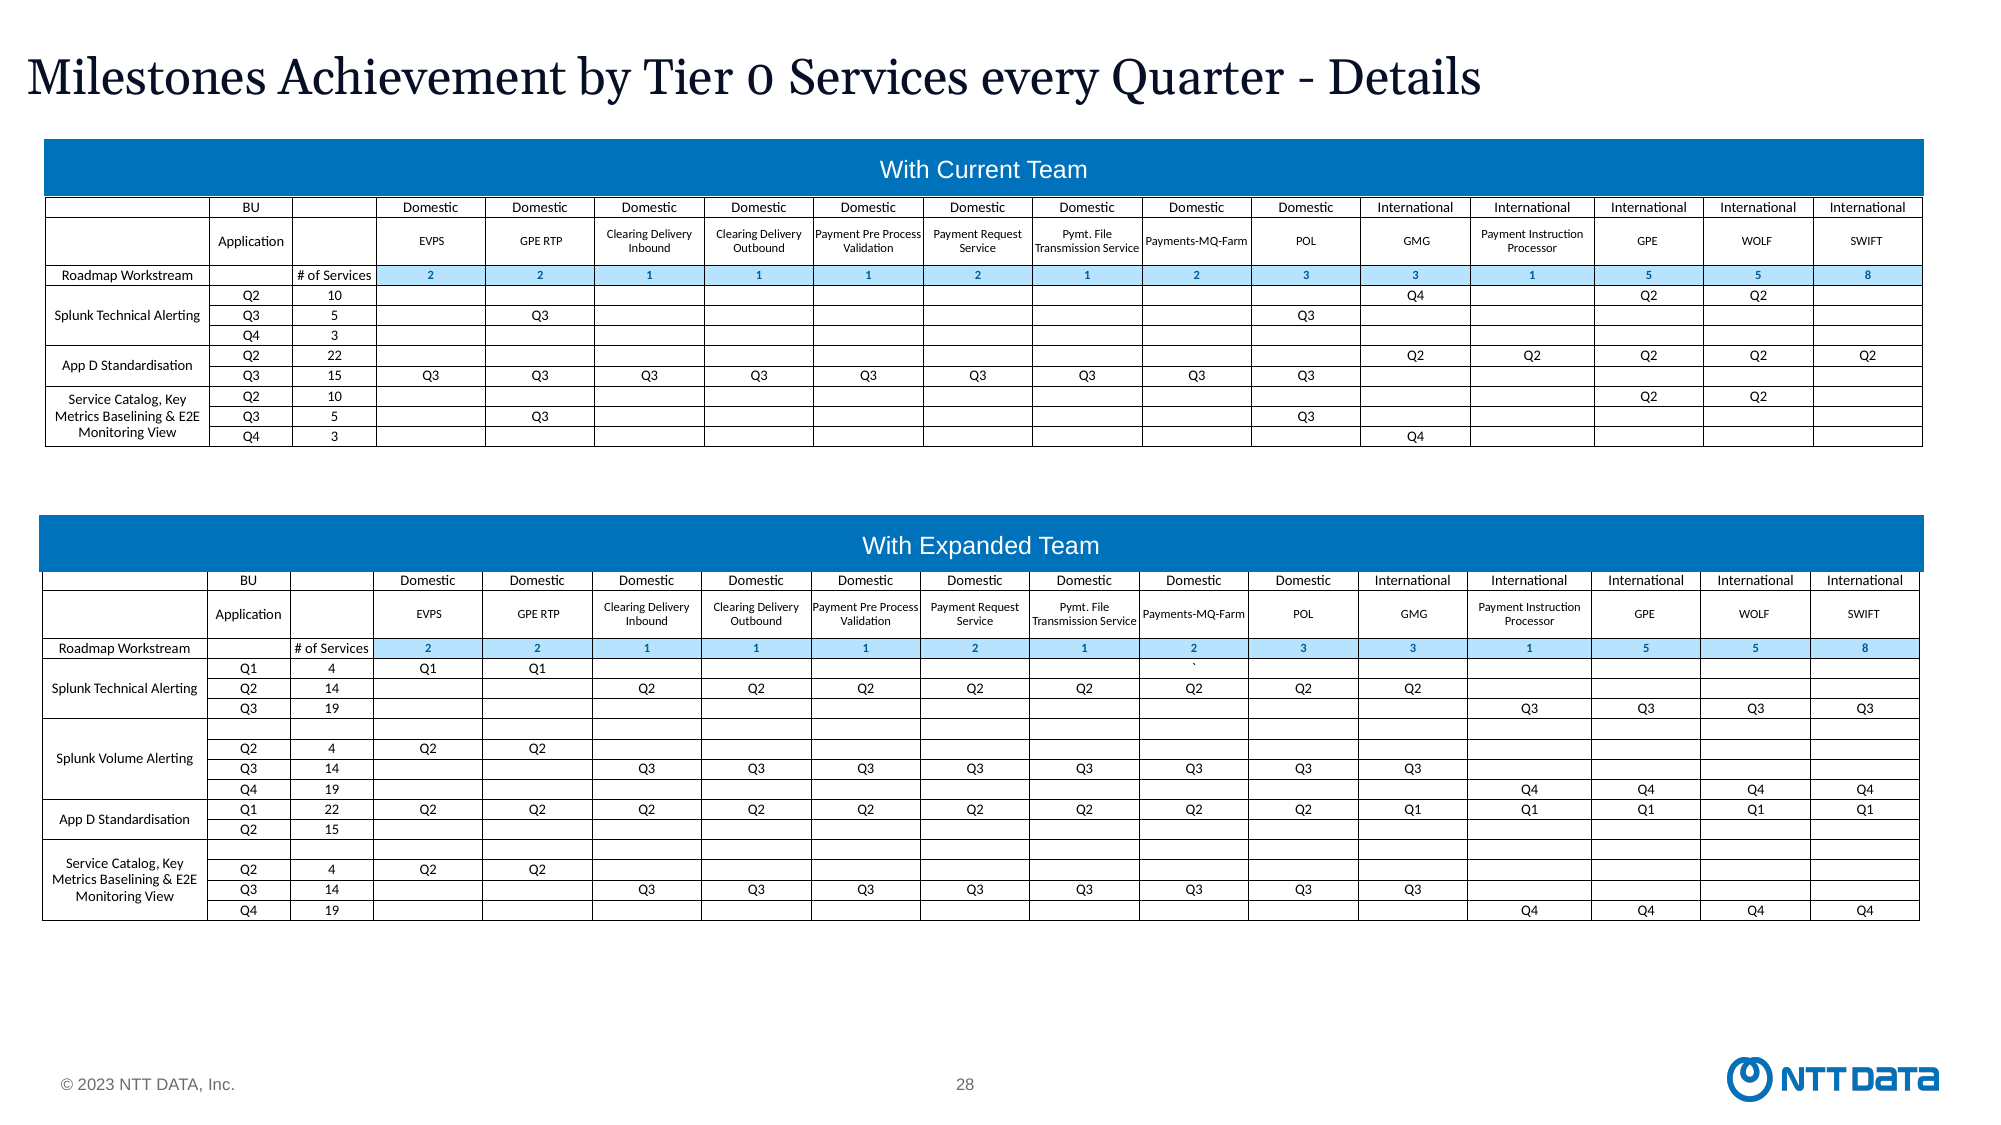

# Milestones Achievement by Tier 0 Services every Quarter - Details
With Current Team
|  | BU |  | Domestic | Domestic | Domestic | Domestic | Domestic | Domestic | Domestic | Domestic | Domestic | International | International | International | International | International |
| --- | --- | --- | --- | --- | --- | --- | --- | --- | --- | --- | --- | --- | --- | --- | --- | --- |
|  | Application |  | EVPS | GPE RTP | Clearing Delivery Inbound | Clearing Delivery Outbound | Payment Pre Process Validation | Payment Request Service | Pymt. File Transmission Service | Payments-MQ-Farm | POL | GMG | Payment Instruction Processor | GPE | WOLF | SWIFT |
| Roadmap Workstream |  | # of Services | 2 | 2 | 1 | 1 | 1 | 2 | 1 | 2 | 3 | 3 | 1 | 5 | 5 | 8 |
| Splunk Technical Alerting | Q2 | 10 |  |  |  |  |  |  |  |  |  | Q4 |  | Q2 | Q2 |  |
|  | Q3 | 5 |  | Q3 |  |  |  |  |  |  | Q3 |  |  |  |  |  |
|  | Q4 | 3 |  |  |  |  |  |  |  |  |  |  |  |  |  |  |
| App D Standardisation | Q2 | 22 |  |  |  |  |  |  |  |  |  | Q2 | Q2 | Q2 | Q2 | Q2 |
|  | Q3 | 15 | Q3 | Q3 | Q3 | Q3 | Q3 | Q3 | Q3 | Q3 | Q3 |  |  |  |  |  |
| Service Catalog, Key Metrics Baselining & E2E Monitoring View | Q2 | 10 |  |  |  |  |  |  |  |  |  |  |  | Q2 | Q2 |  |
|  | Q3 | 5 |  | Q3 |  |  |  |  |  |  | Q3 |  |  |  |  |  |
|  | Q4 | 3 |  |  |  |  |  |  |  |  |  | Q4 |  |  |  |  |
With Expanded Team
|  | BU |  | Domestic | Domestic | Domestic | Domestic | Domestic | Domestic | Domestic | Domestic | Domestic | International | International | International | International | International |
| --- | --- | --- | --- | --- | --- | --- | --- | --- | --- | --- | --- | --- | --- | --- | --- | --- |
|  | Application |  | EVPS | GPE RTP | Clearing Delivery Inbound | Clearing Delivery Outbound | Payment Pre Process Validation | Payment Request Service | Pymt. File Transmission Service | Payments-MQ-Farm | POL | GMG | Payment Instruction Processor | GPE | WOLF | SWIFT |
| Roadmap Workstream |  | # of Services | 2 | 2 | 1 | 1 | 1 | 2 | 1 | 2 | 3 | 3 | 1 | 5 | 5 | 8 |
| Splunk Technical Alerting | Q1 | 4 | Q1 | Q1 |  |  |  |  |  | ` |  |  |  |  |  |  |
|  | Q2 | 14 |  |  | Q2 | Q2 | Q2 | Q2 | Q2 | Q2 | Q2 | Q2 |  |  |  |  |
|  | Q3 | 19 |  |  |  |  |  |  |  |  |  |  | Q3 | Q3 | Q3 | Q3 |
| Splunk Volume Alerting |  |  |  |  |  |  |  |  |  |  |  |  |  |  |  |  |
|  | Q2 | 4 | Q2 | Q2 |  |  |  |  |  |  |  |  |  |  |  |  |
|  | Q3 | 14 |  |  | Q3 | Q3 | Q3 | Q3 | Q3 | Q3 | Q3 | Q3 |  |  |  |  |
|  | Q4 | 19 |  |  |  |  |  |  |  |  |  |  | Q4 | Q4 | Q4 | Q4 |
| App D Standardisation | Q1 | 22 | Q2 | Q2 | Q2 | Q2 | Q2 | Q2 | Q2 | Q2 | Q2 | Q1 | Q1 | Q1 | Q1 | Q1 |
|  | Q2 | 15 |  |  |  |  |  |  |  |  |  |  |  |  |  |  |
| Service Catalog, Key Metrics Baselining & E2E Monitoring View |  |  |  |  |  |  |  |  |  |  |  |  |  |  |  |  |
|  | Q2 | 4 | Q2 | Q2 |  |  |  |  |  |  |  |  |  |  |  |  |
|  | Q3 | 14 |  |  | Q3 | Q3 | Q3 | Q3 | Q3 | Q3 | Q3 | Q3 |  |  |  |  |
|  | Q4 | 19 |  |  |  |  |  |  |  |  |  |  | Q4 | Q4 | Q4 | Q4 |
28